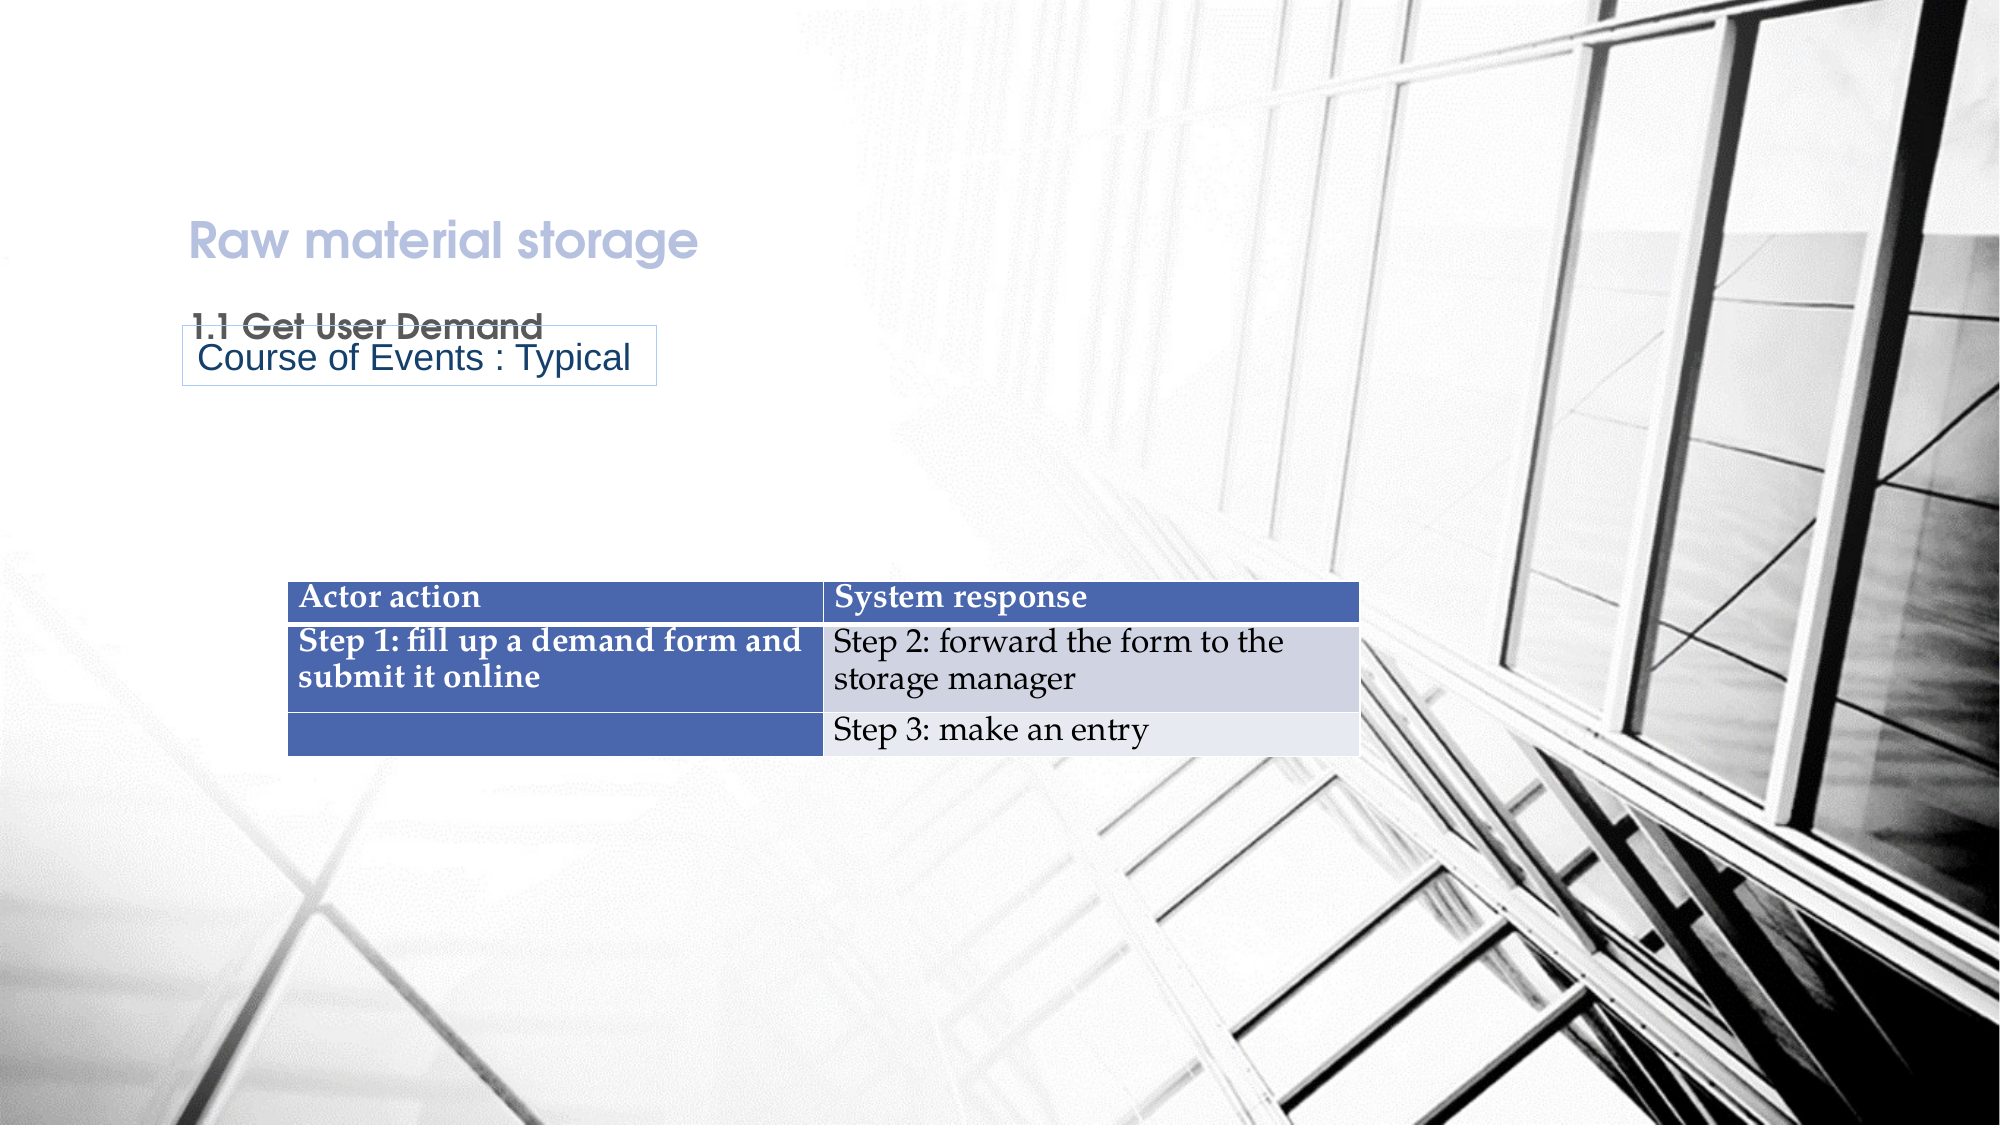

Raw material storage
1.1 Get User Demand

Course of Events : Typical

| Actor action | System response |
| --- | --- |
| Step 1: fill up a demand form and submit it online | Step 2: forward the form to the storage manager |
|  | Step 3: make an entry |